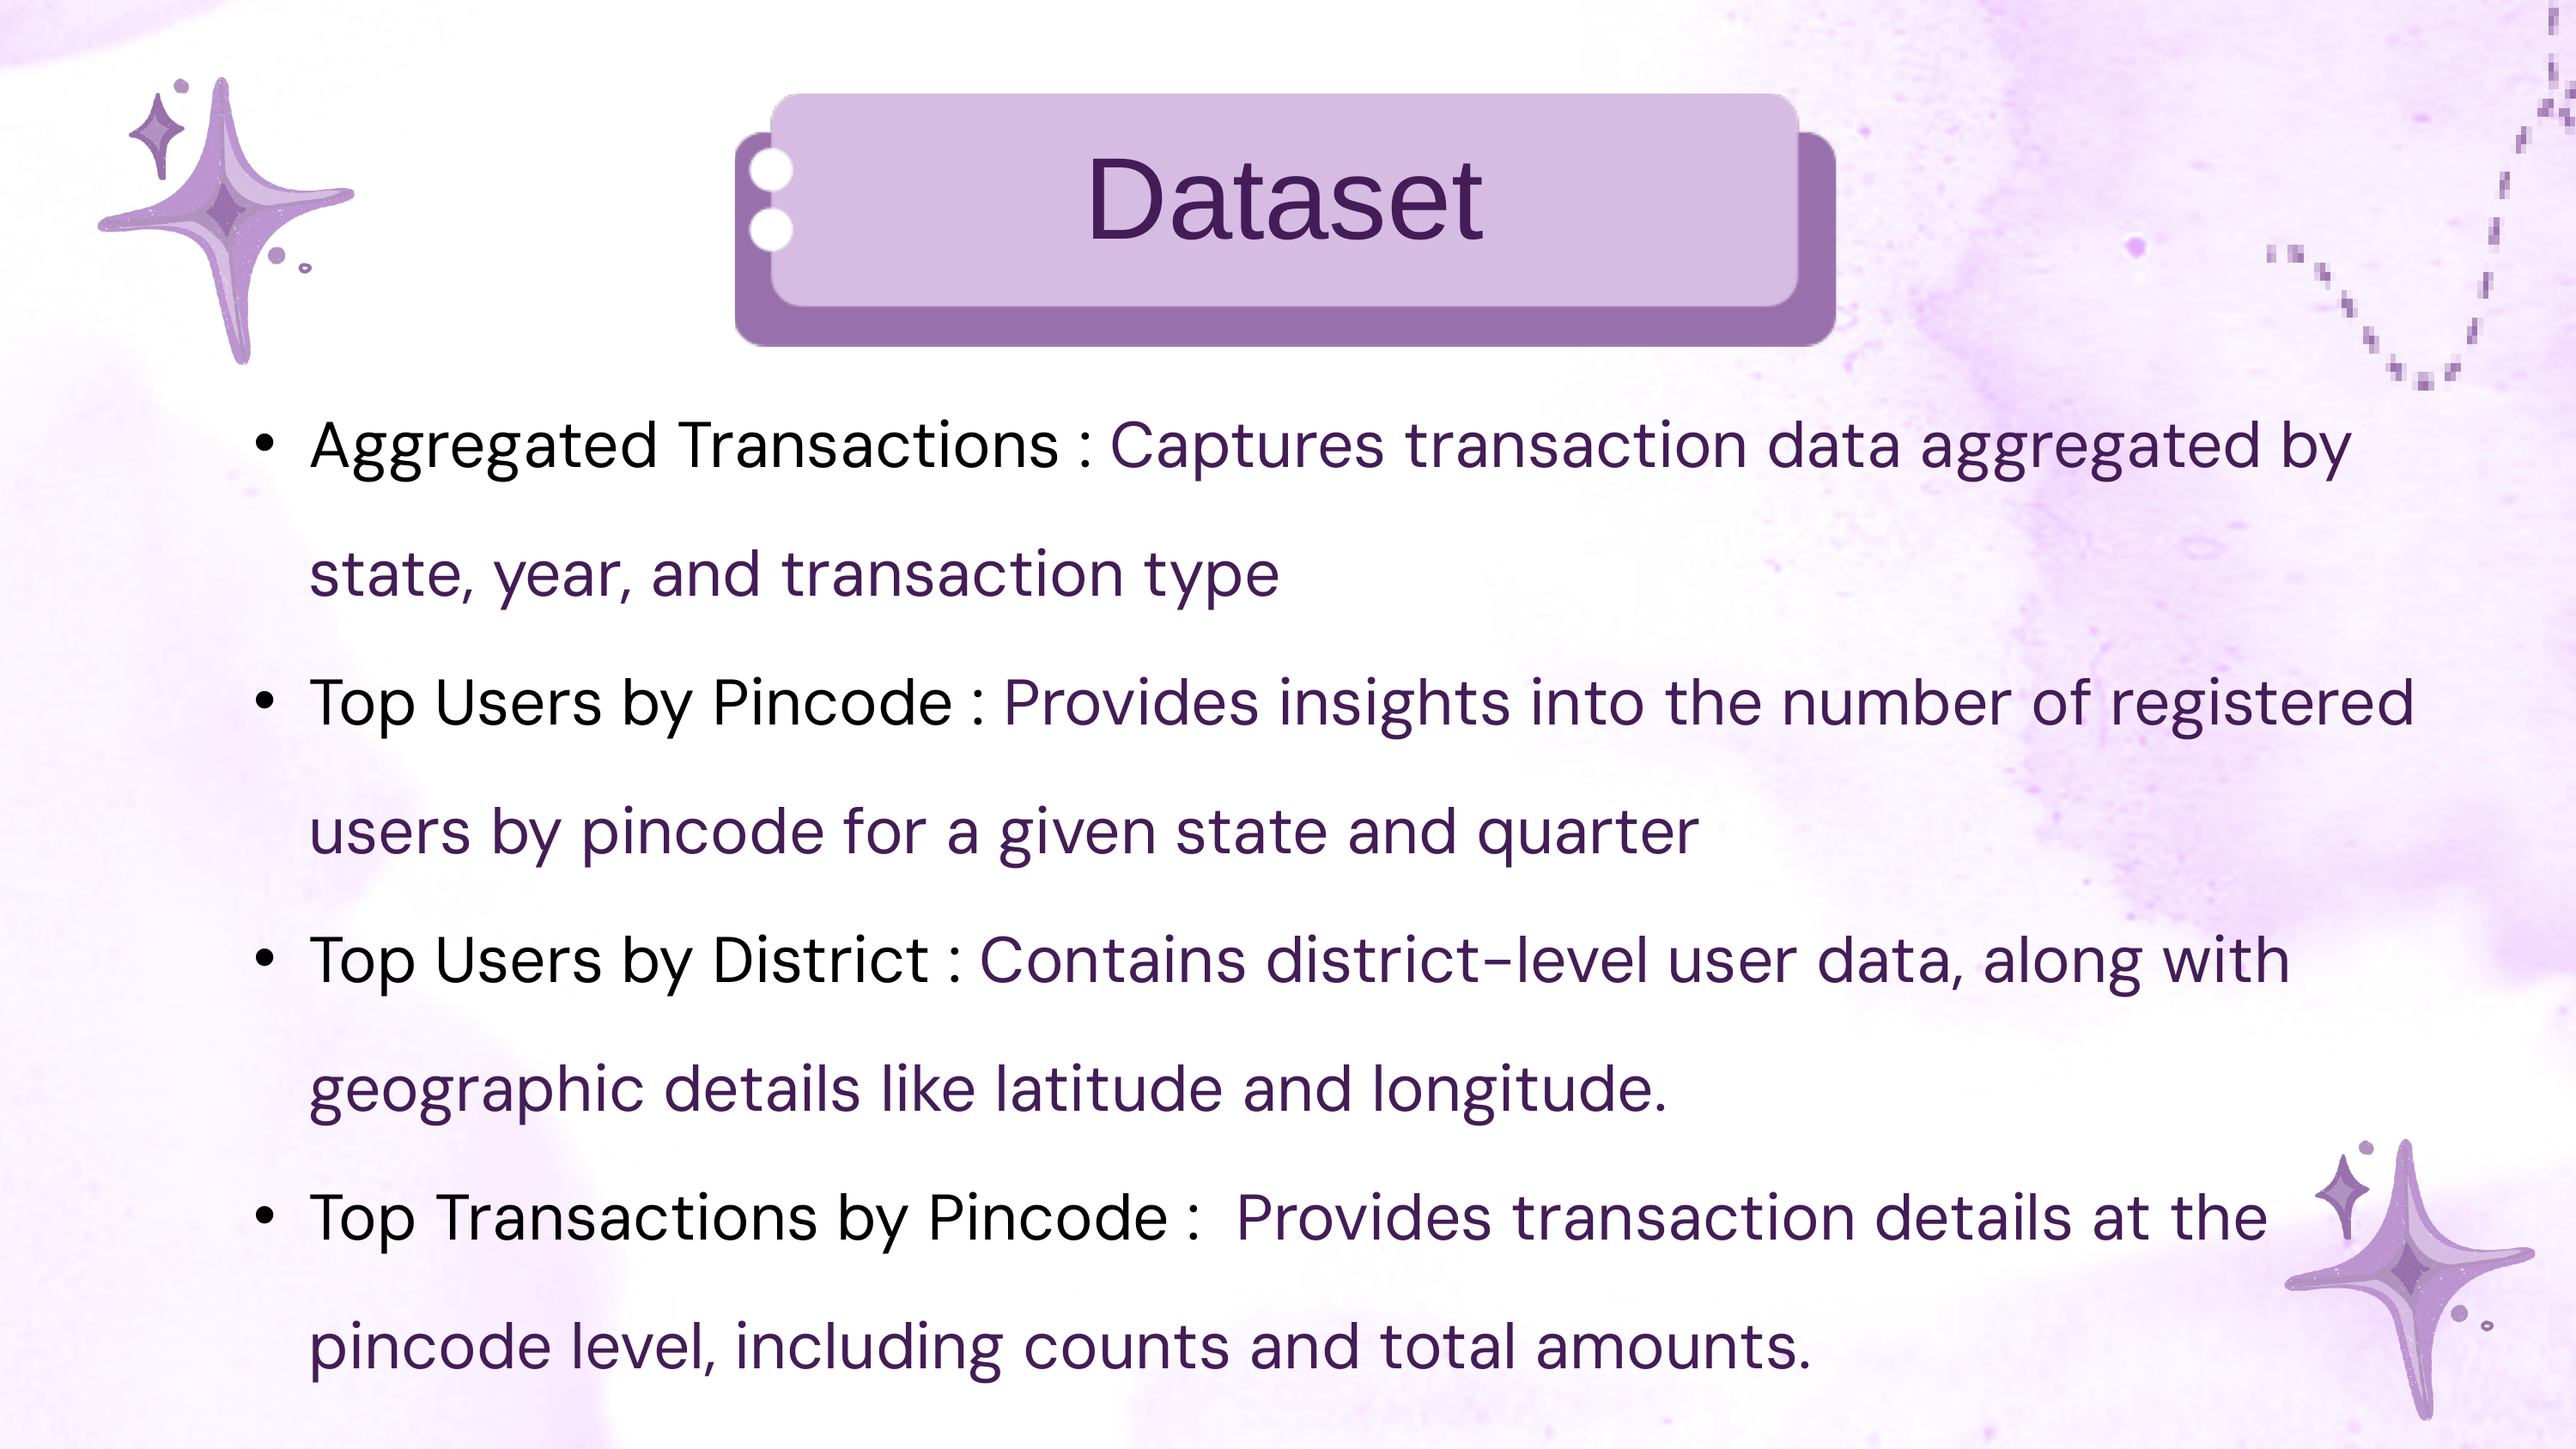

Dataset
Aggregated Transactions : Captures transaction data aggregated by state, year, and transaction type
Top Users by Pincode : Provides insights into the number of registered users by pincode for a given state and quarter
Top Users by District : Contains district-level user data, along with geographic details like latitude and longitude.
Top Transactions by Pincode :  Provides transaction details at the pincode level, including counts and total amounts.